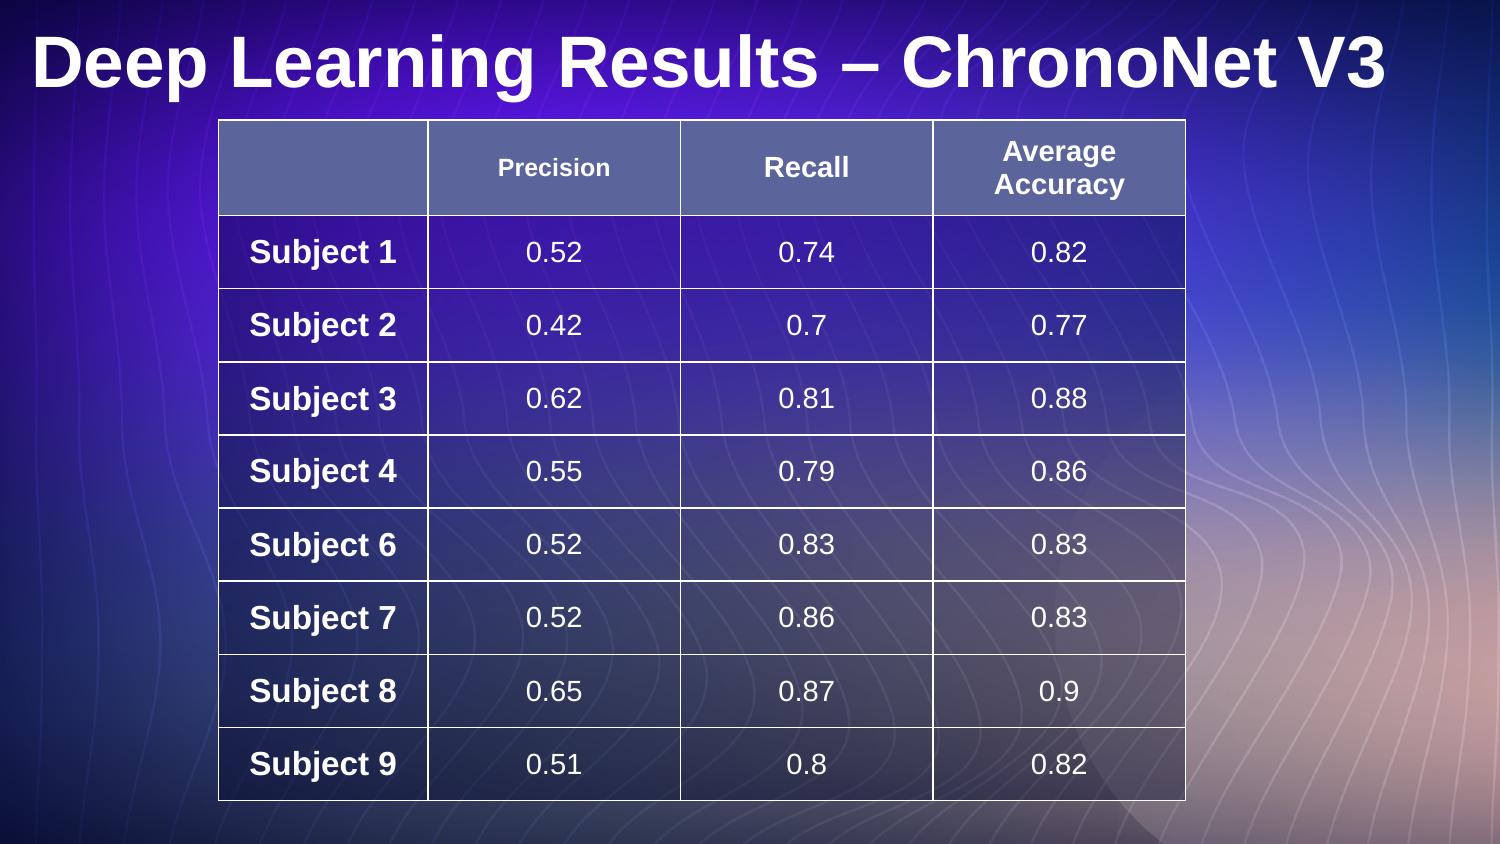

# Deep Learning Results – ChronoNet V3
|  | Precision | Recall | Average Accuracy |
| --- | --- | --- | --- |
| Subject 1 | 0.52 | 0.74 | 0.82 |
| Subject 2 | 0.42 | 0.7 | 0.77 |
| Subject 3 | 0.62 | 0.81 | 0.88 |
| Subject 4 | 0.55 | 0.79 | 0.86 |
| Subject 6 | 0.52 | 0.83 | 0.83 |
| Subject 7 | 0.52 | 0.86 | 0.83 |
| Subject 8 | 0.65 | 0.87 | 0.9 |
| Subject 9 | 0.51 | 0.8 | 0.82 |